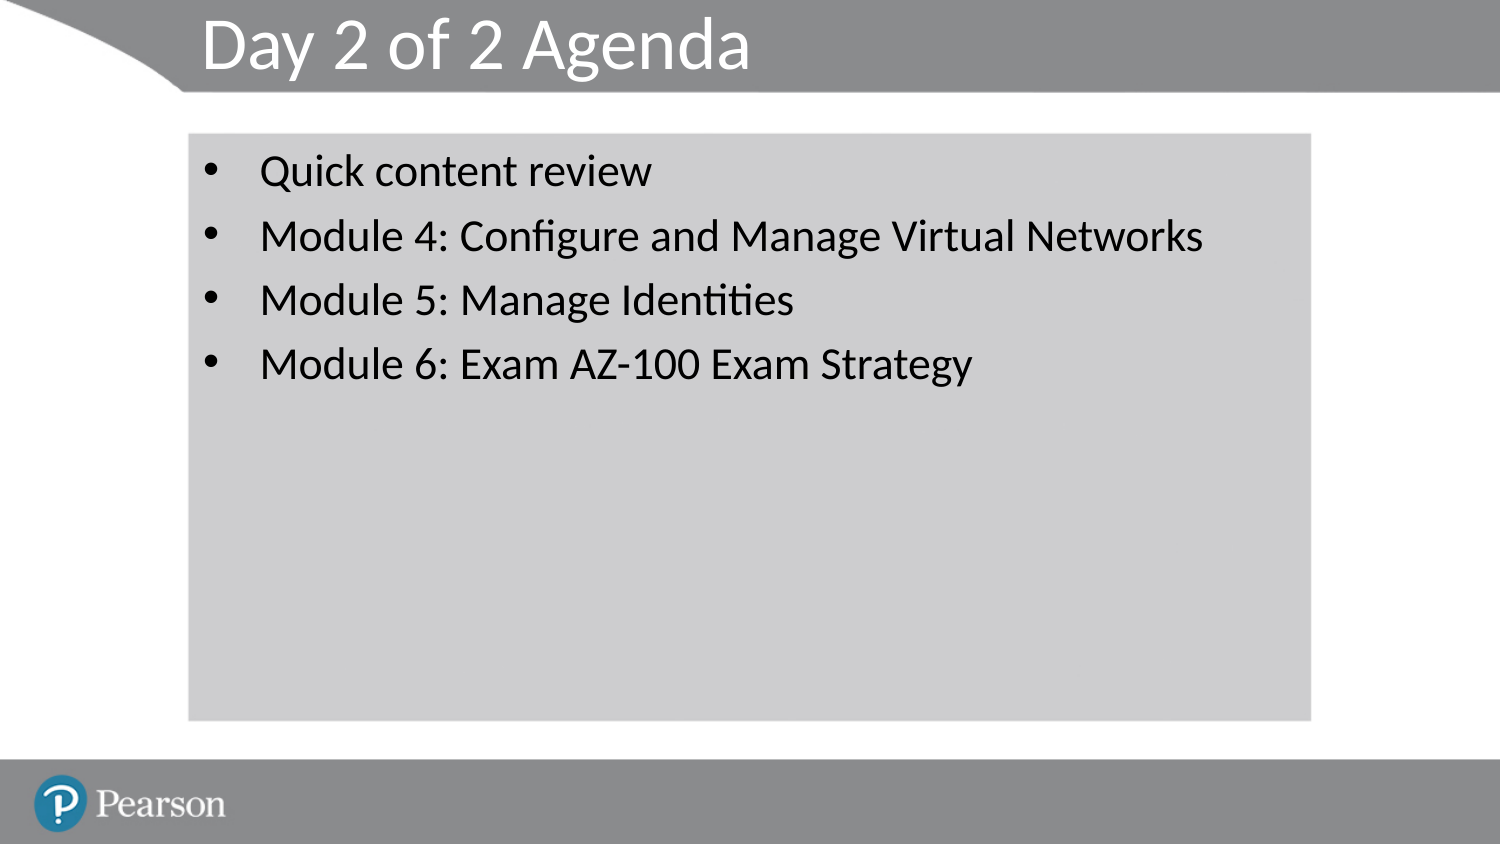

# Day 2 of 2 Agenda
Quick content review
Module 4: Configure and Manage Virtual Networks
Module 5: Manage Identities
Module 6: Exam AZ-100 Exam Strategy